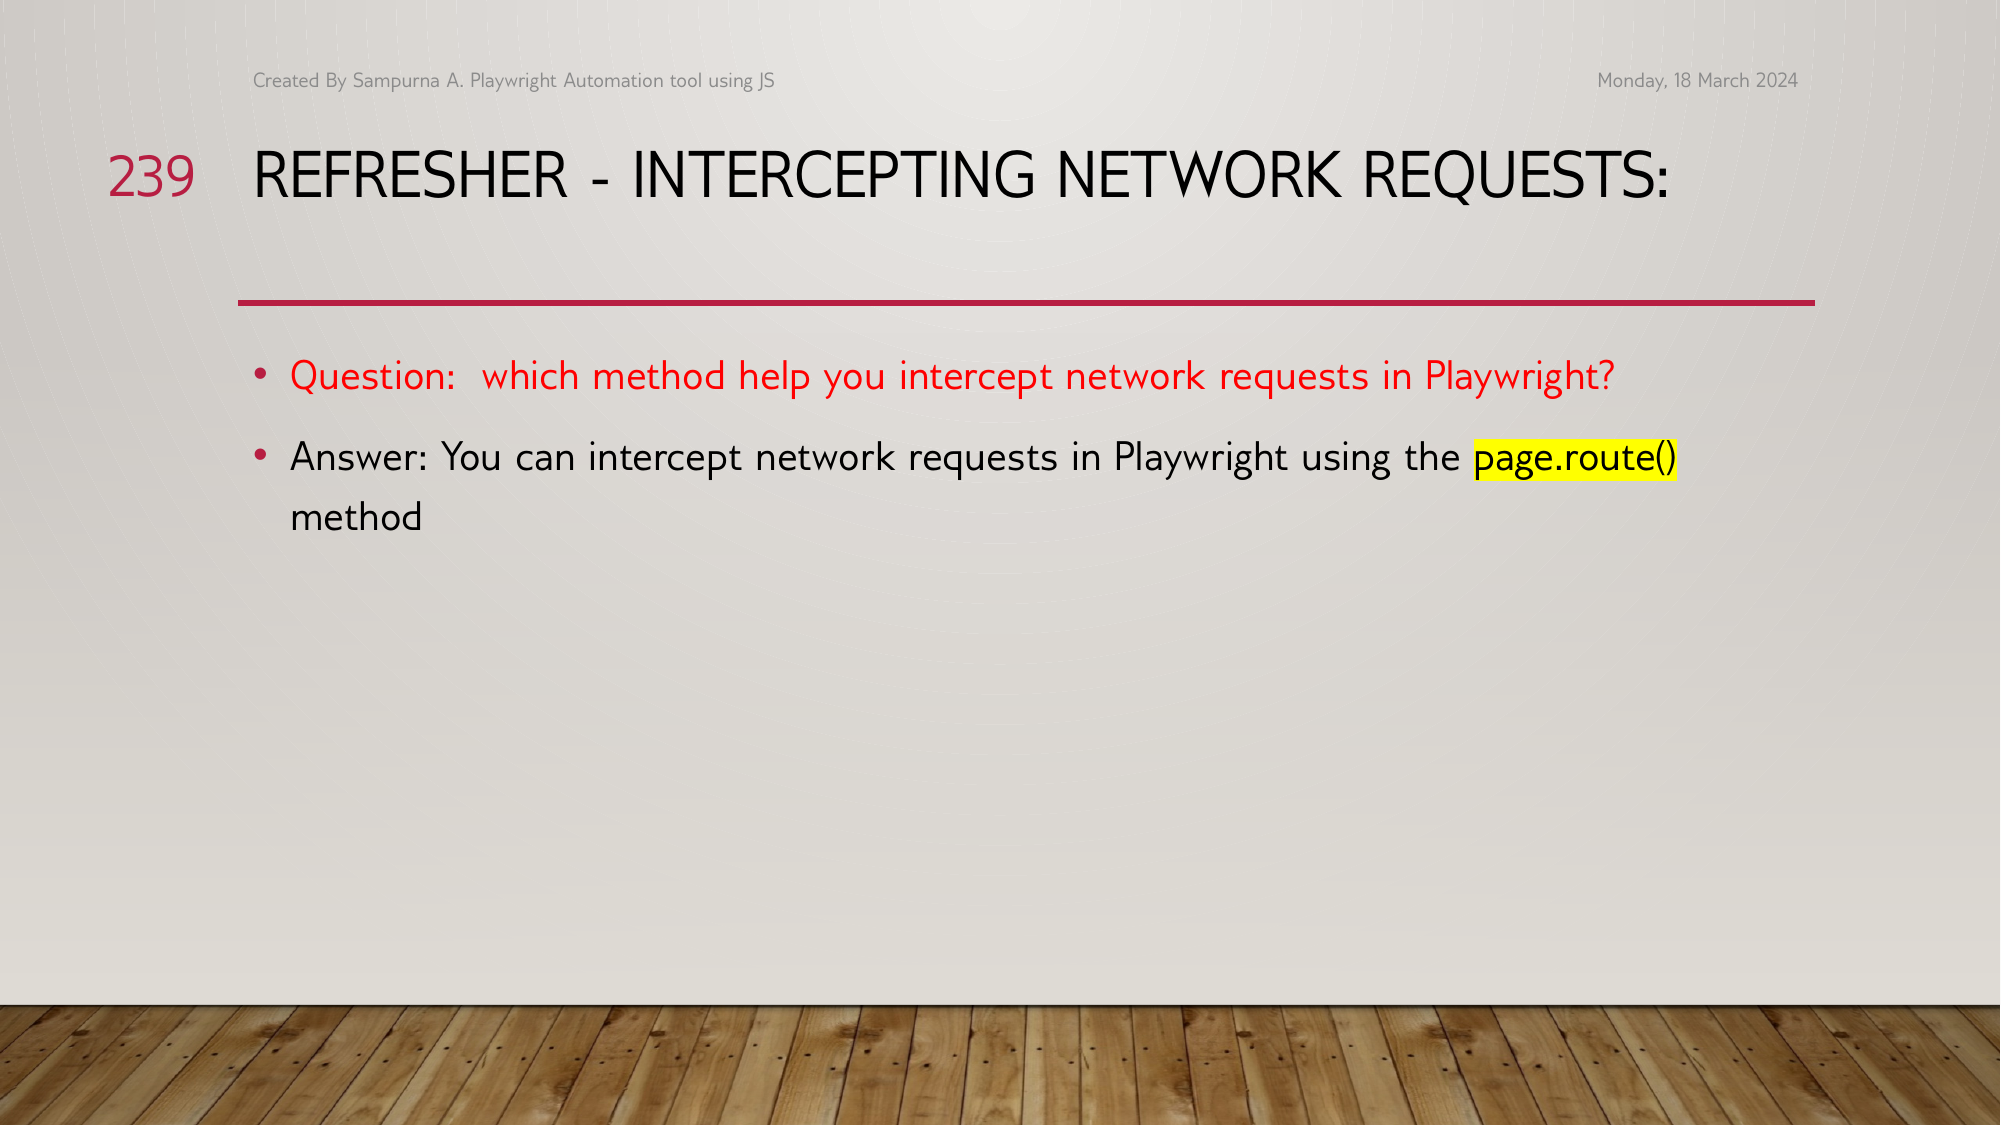

Created By Sampurna A. Playwright Automation tool using JS
Monday, 18 March 2024
239
# Refresher - Intercepting Network Requests:
Question:  which method help you intercept network requests in Playwright?
Answer: You can intercept network requests in Playwright using the page.route() method